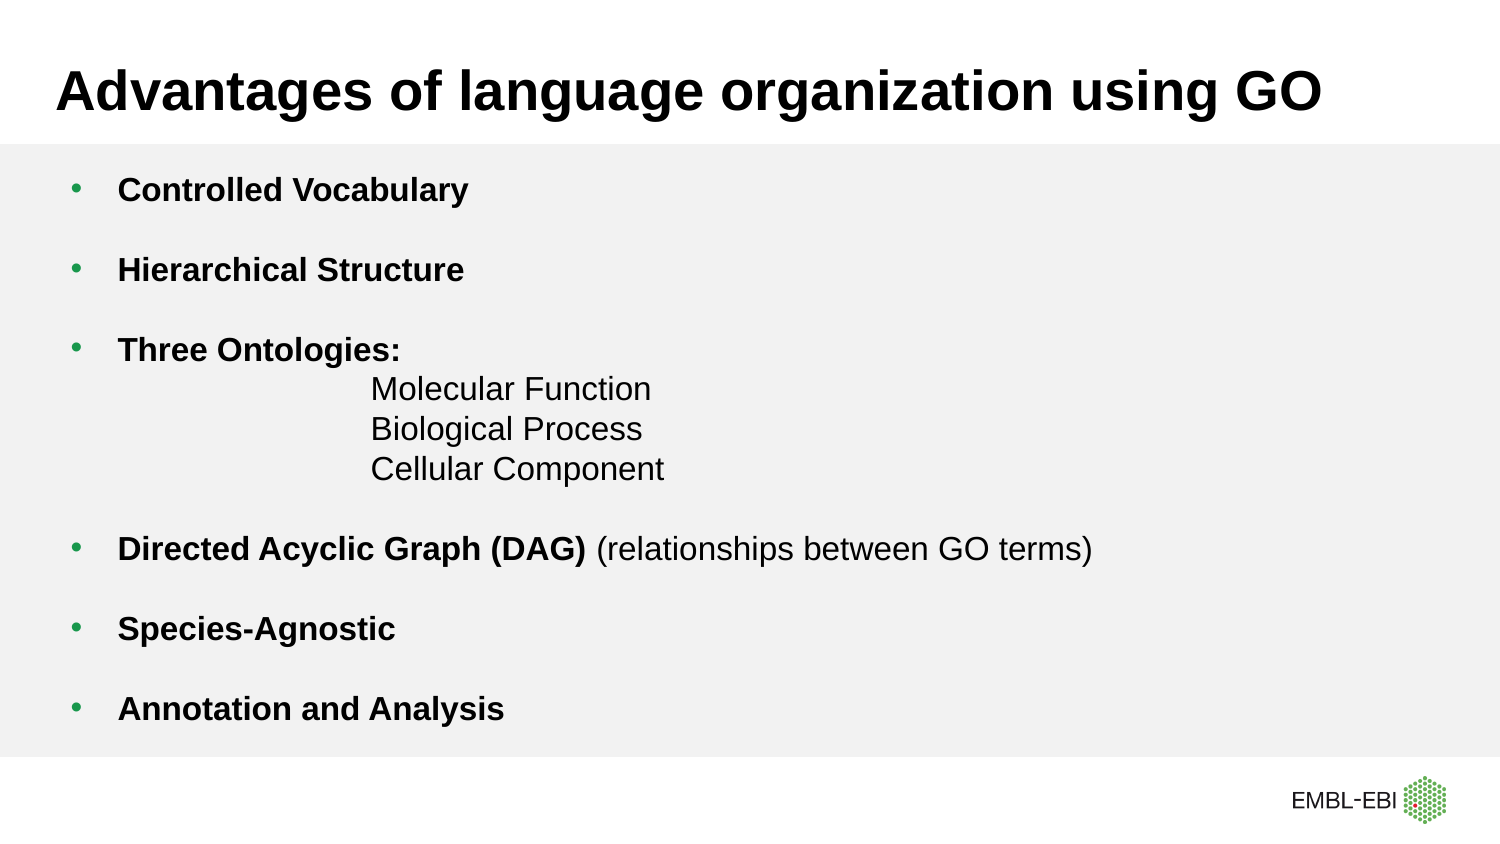

# Advantages of language organization using GO
Controlled Vocabulary

Hierarchical Structure

Three Ontologies:
		Molecular Function
		Biological Process
		Cellular Component

Directed Acyclic Graph (DAG) (relationships between GO terms)

Species-Agnostic

Annotation and Analysis